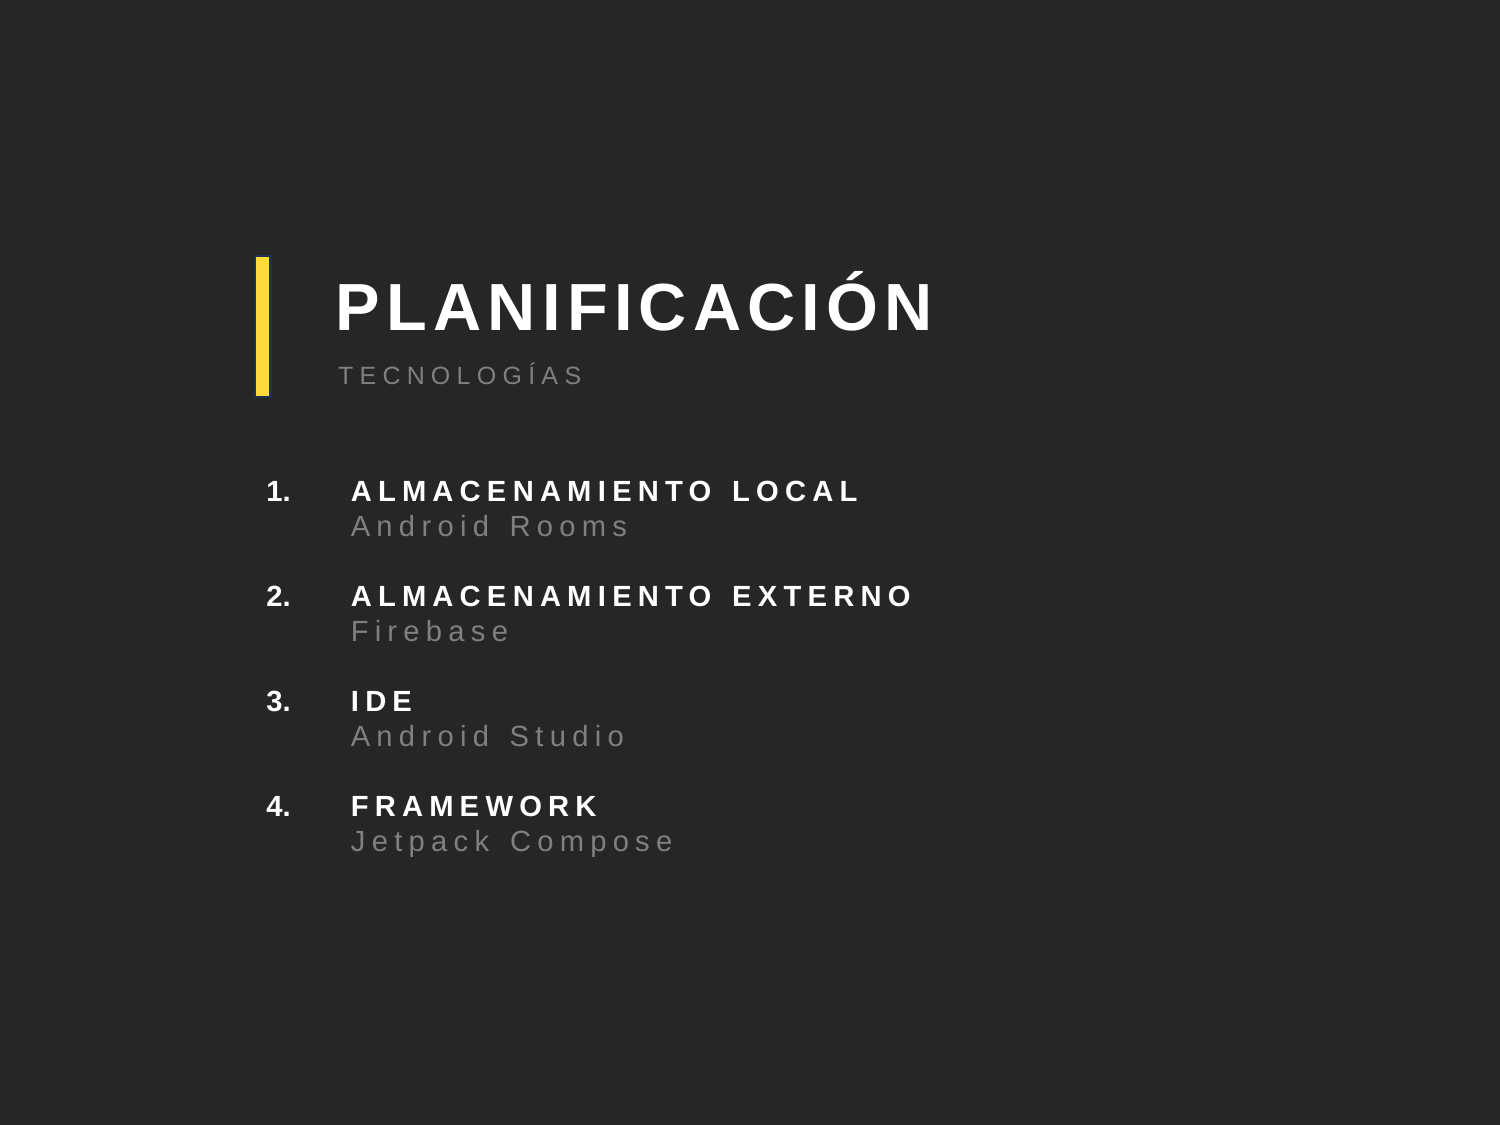

PLANIFICACIÓN

TECNOLOGÍAS
ALMACENAMIENTO LOCAL
Android Rooms
ALMACENAMIENTO EXTERNO
Firebase
IDE
Android Studio
FRAMEWORK
Jetpack Compose